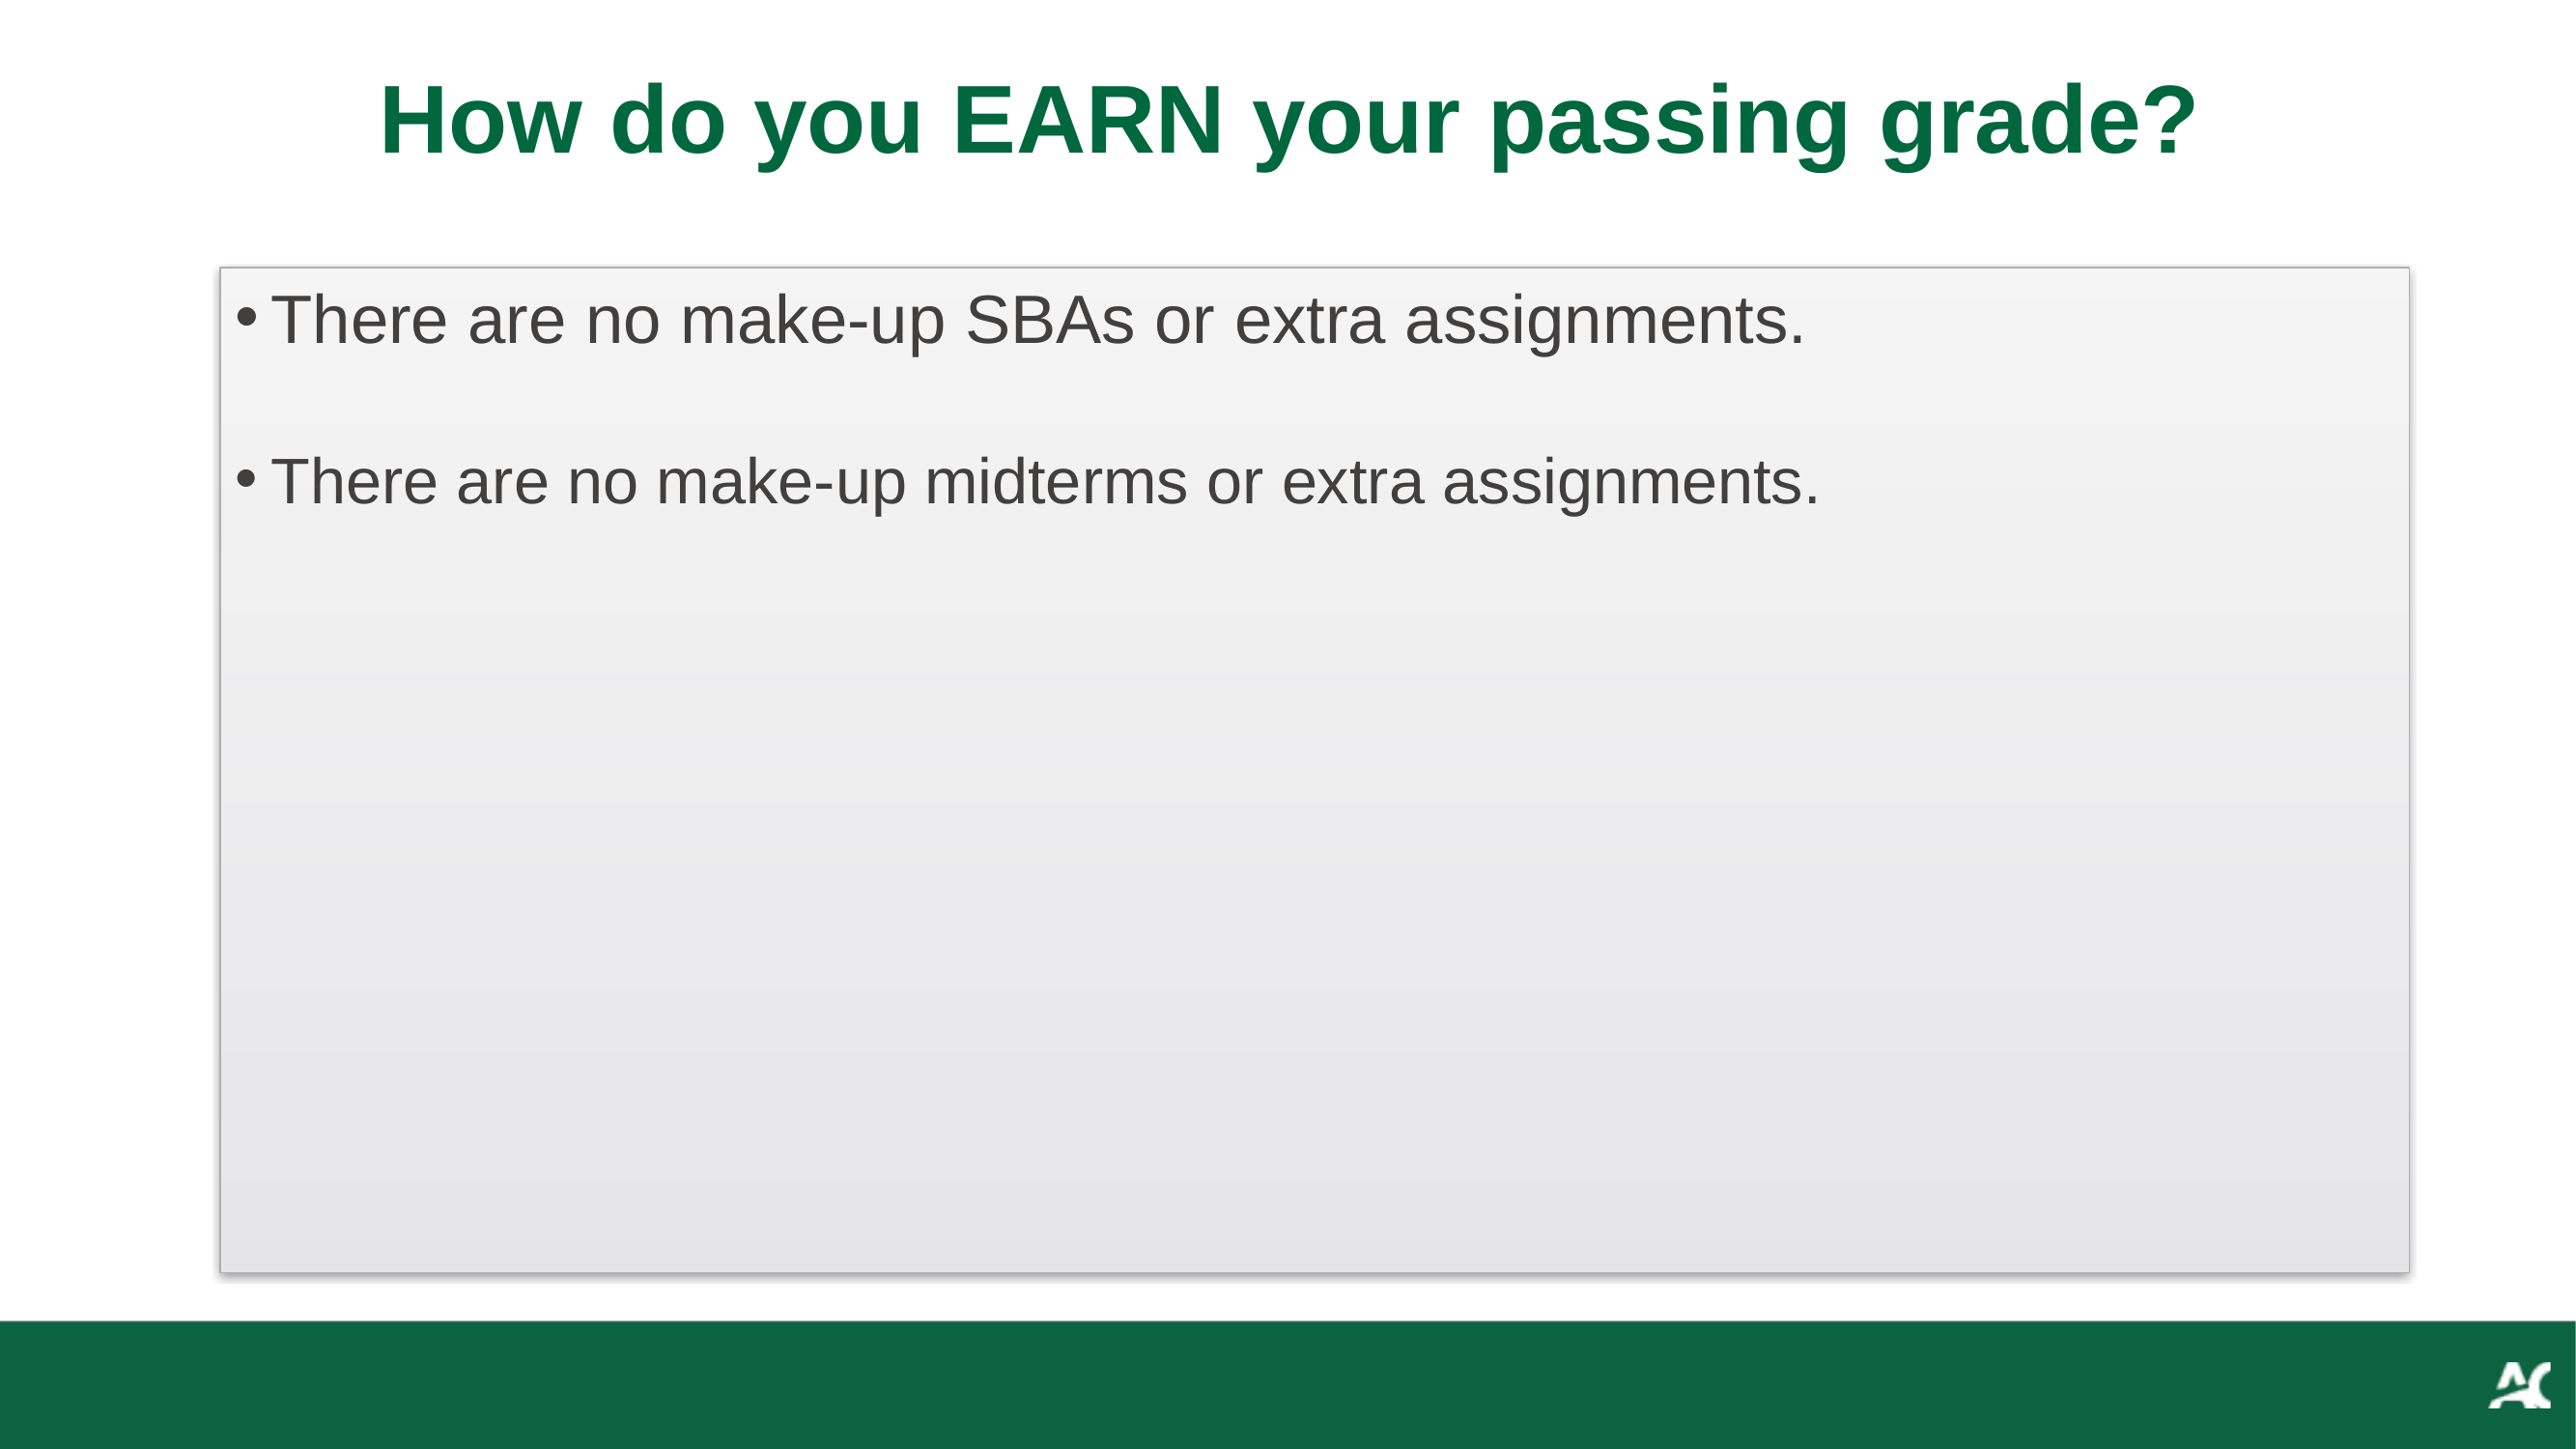

# How do you EARN your passing grade?
There are no make-up SBAs or extra assignments.

There are no make-up midterms or extra assignments.